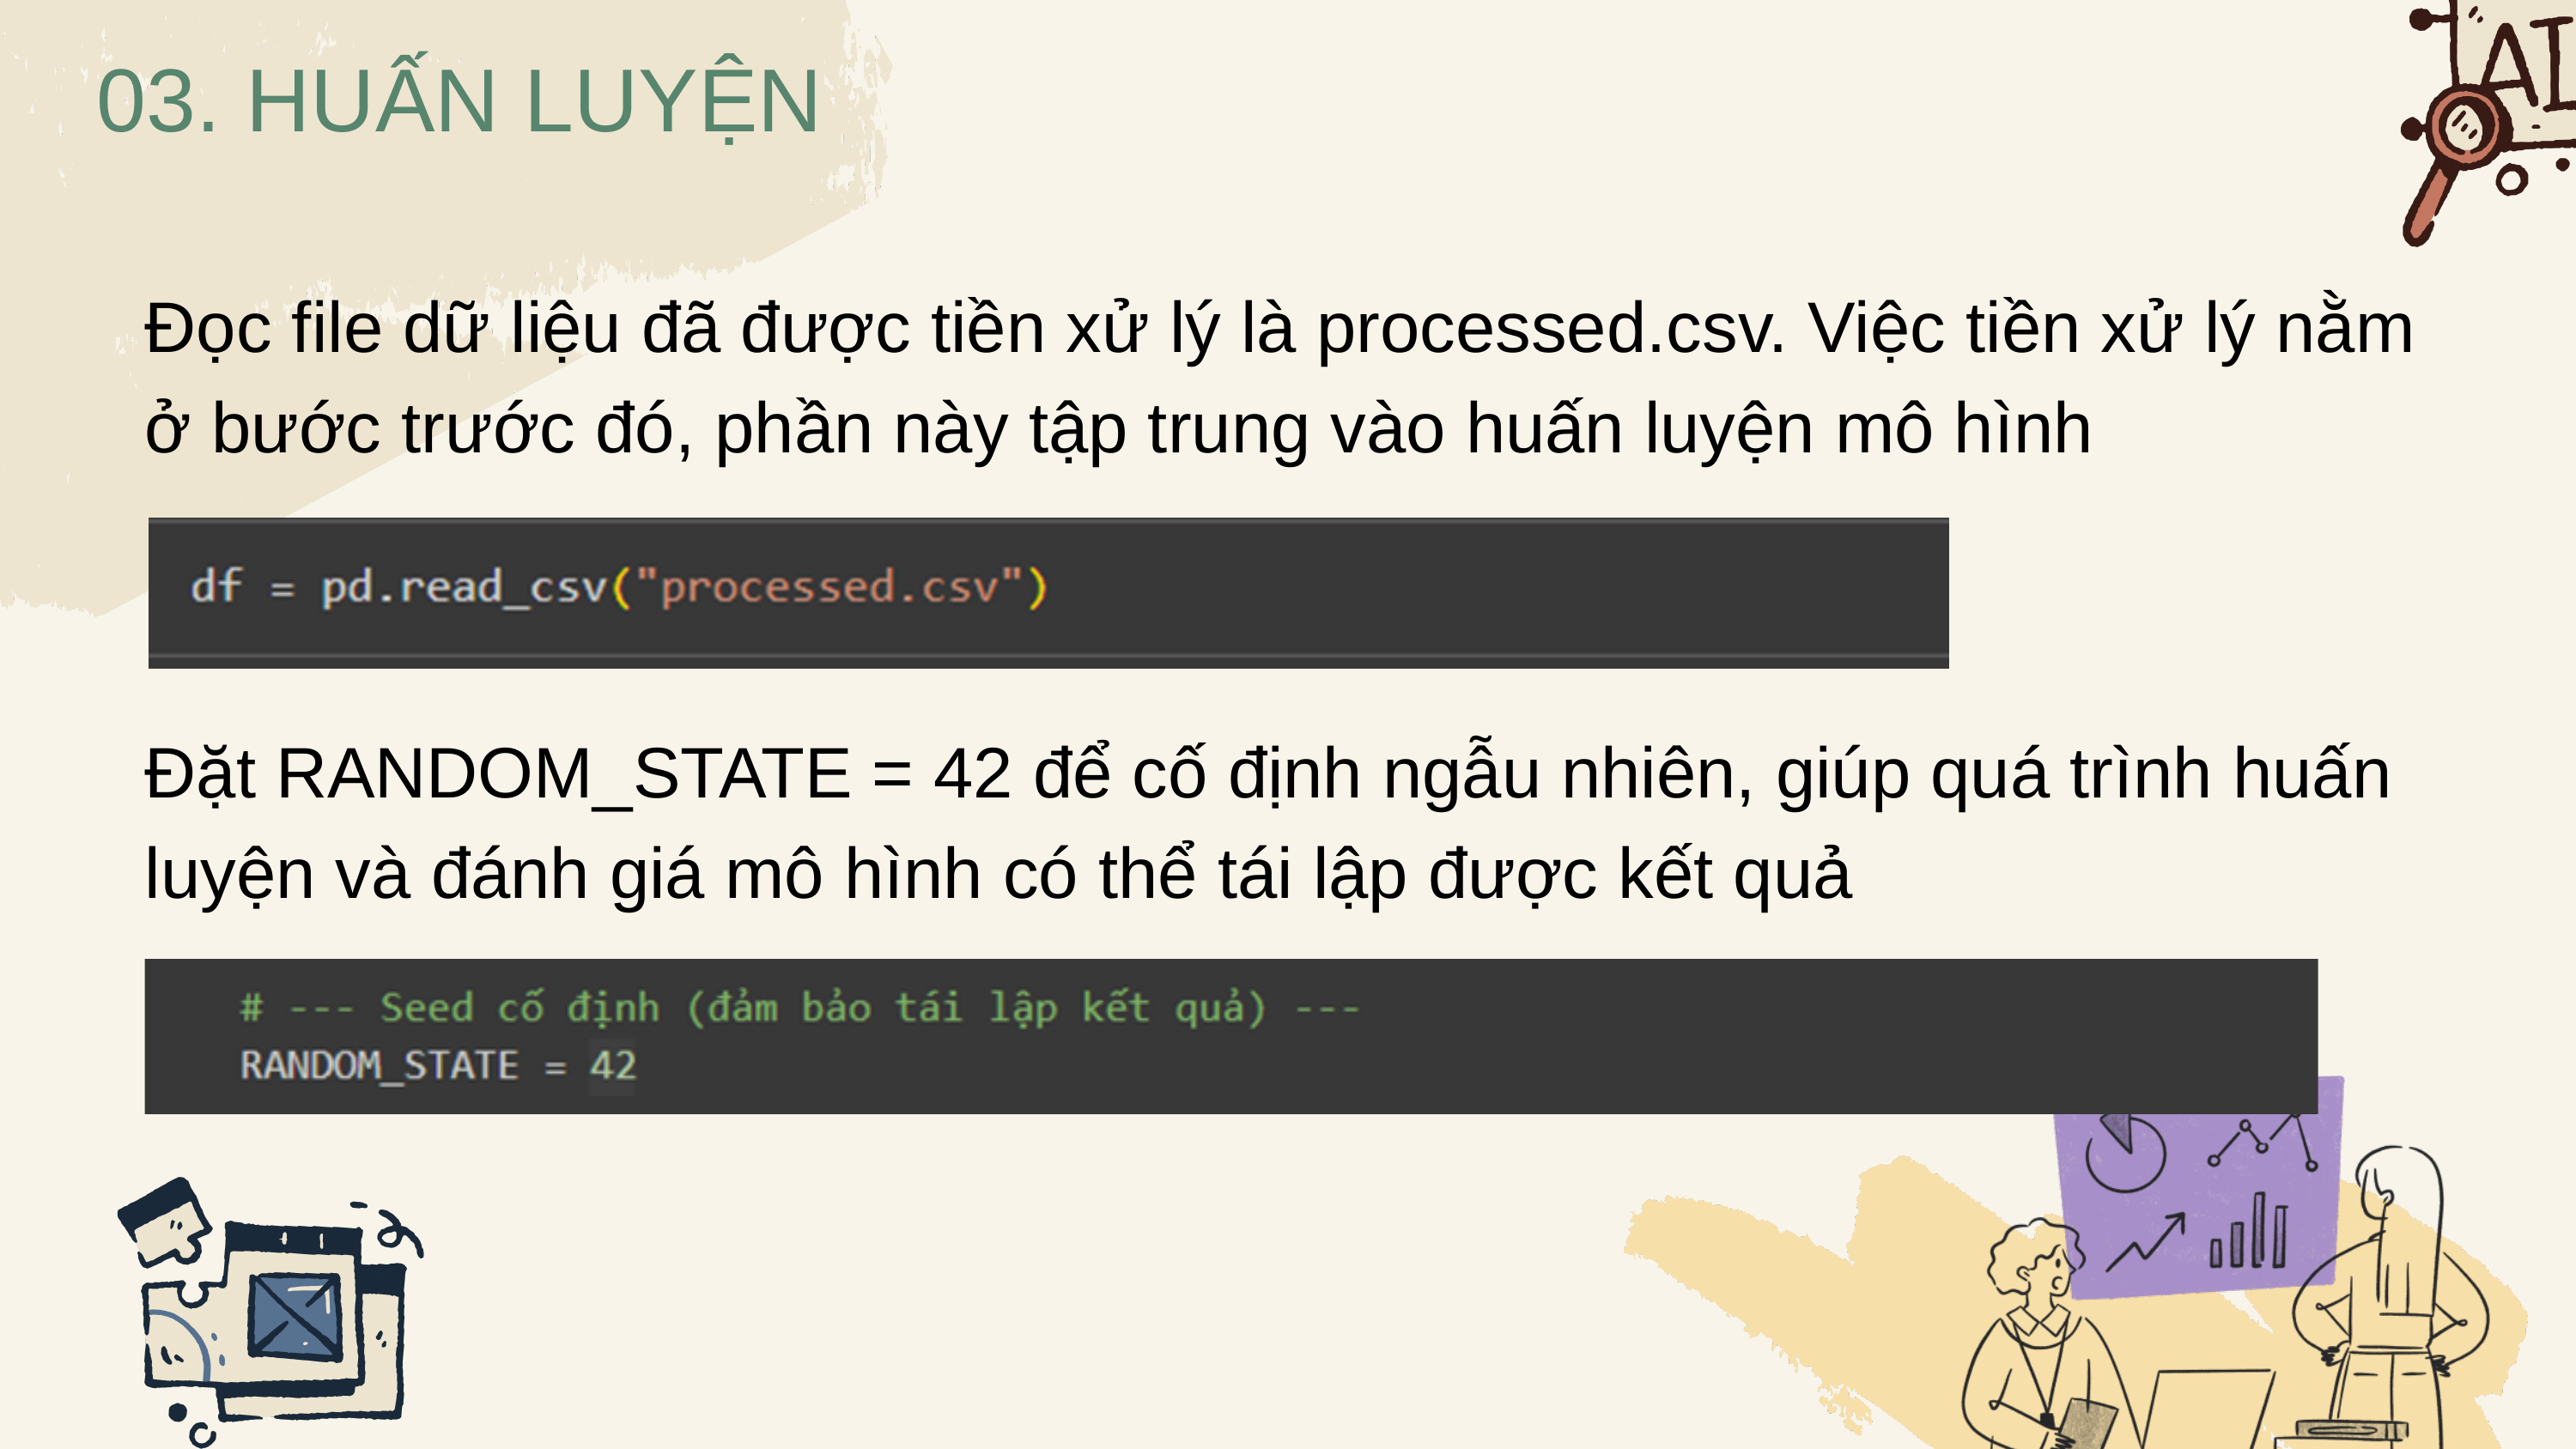

03. HUẤN LUYỆN
Đọc file dữ liệu đã được tiền xử lý là processed.csv. Việc tiền xử lý nằm ở bước trước đó, phần này tập trung vào huấn luyện mô hình

Đặt RANDOM_STATE = 42 để cố định ngẫu nhiên, giúp quá trình huấn luyện và đánh giá mô hình có thể tái lập được kết quả